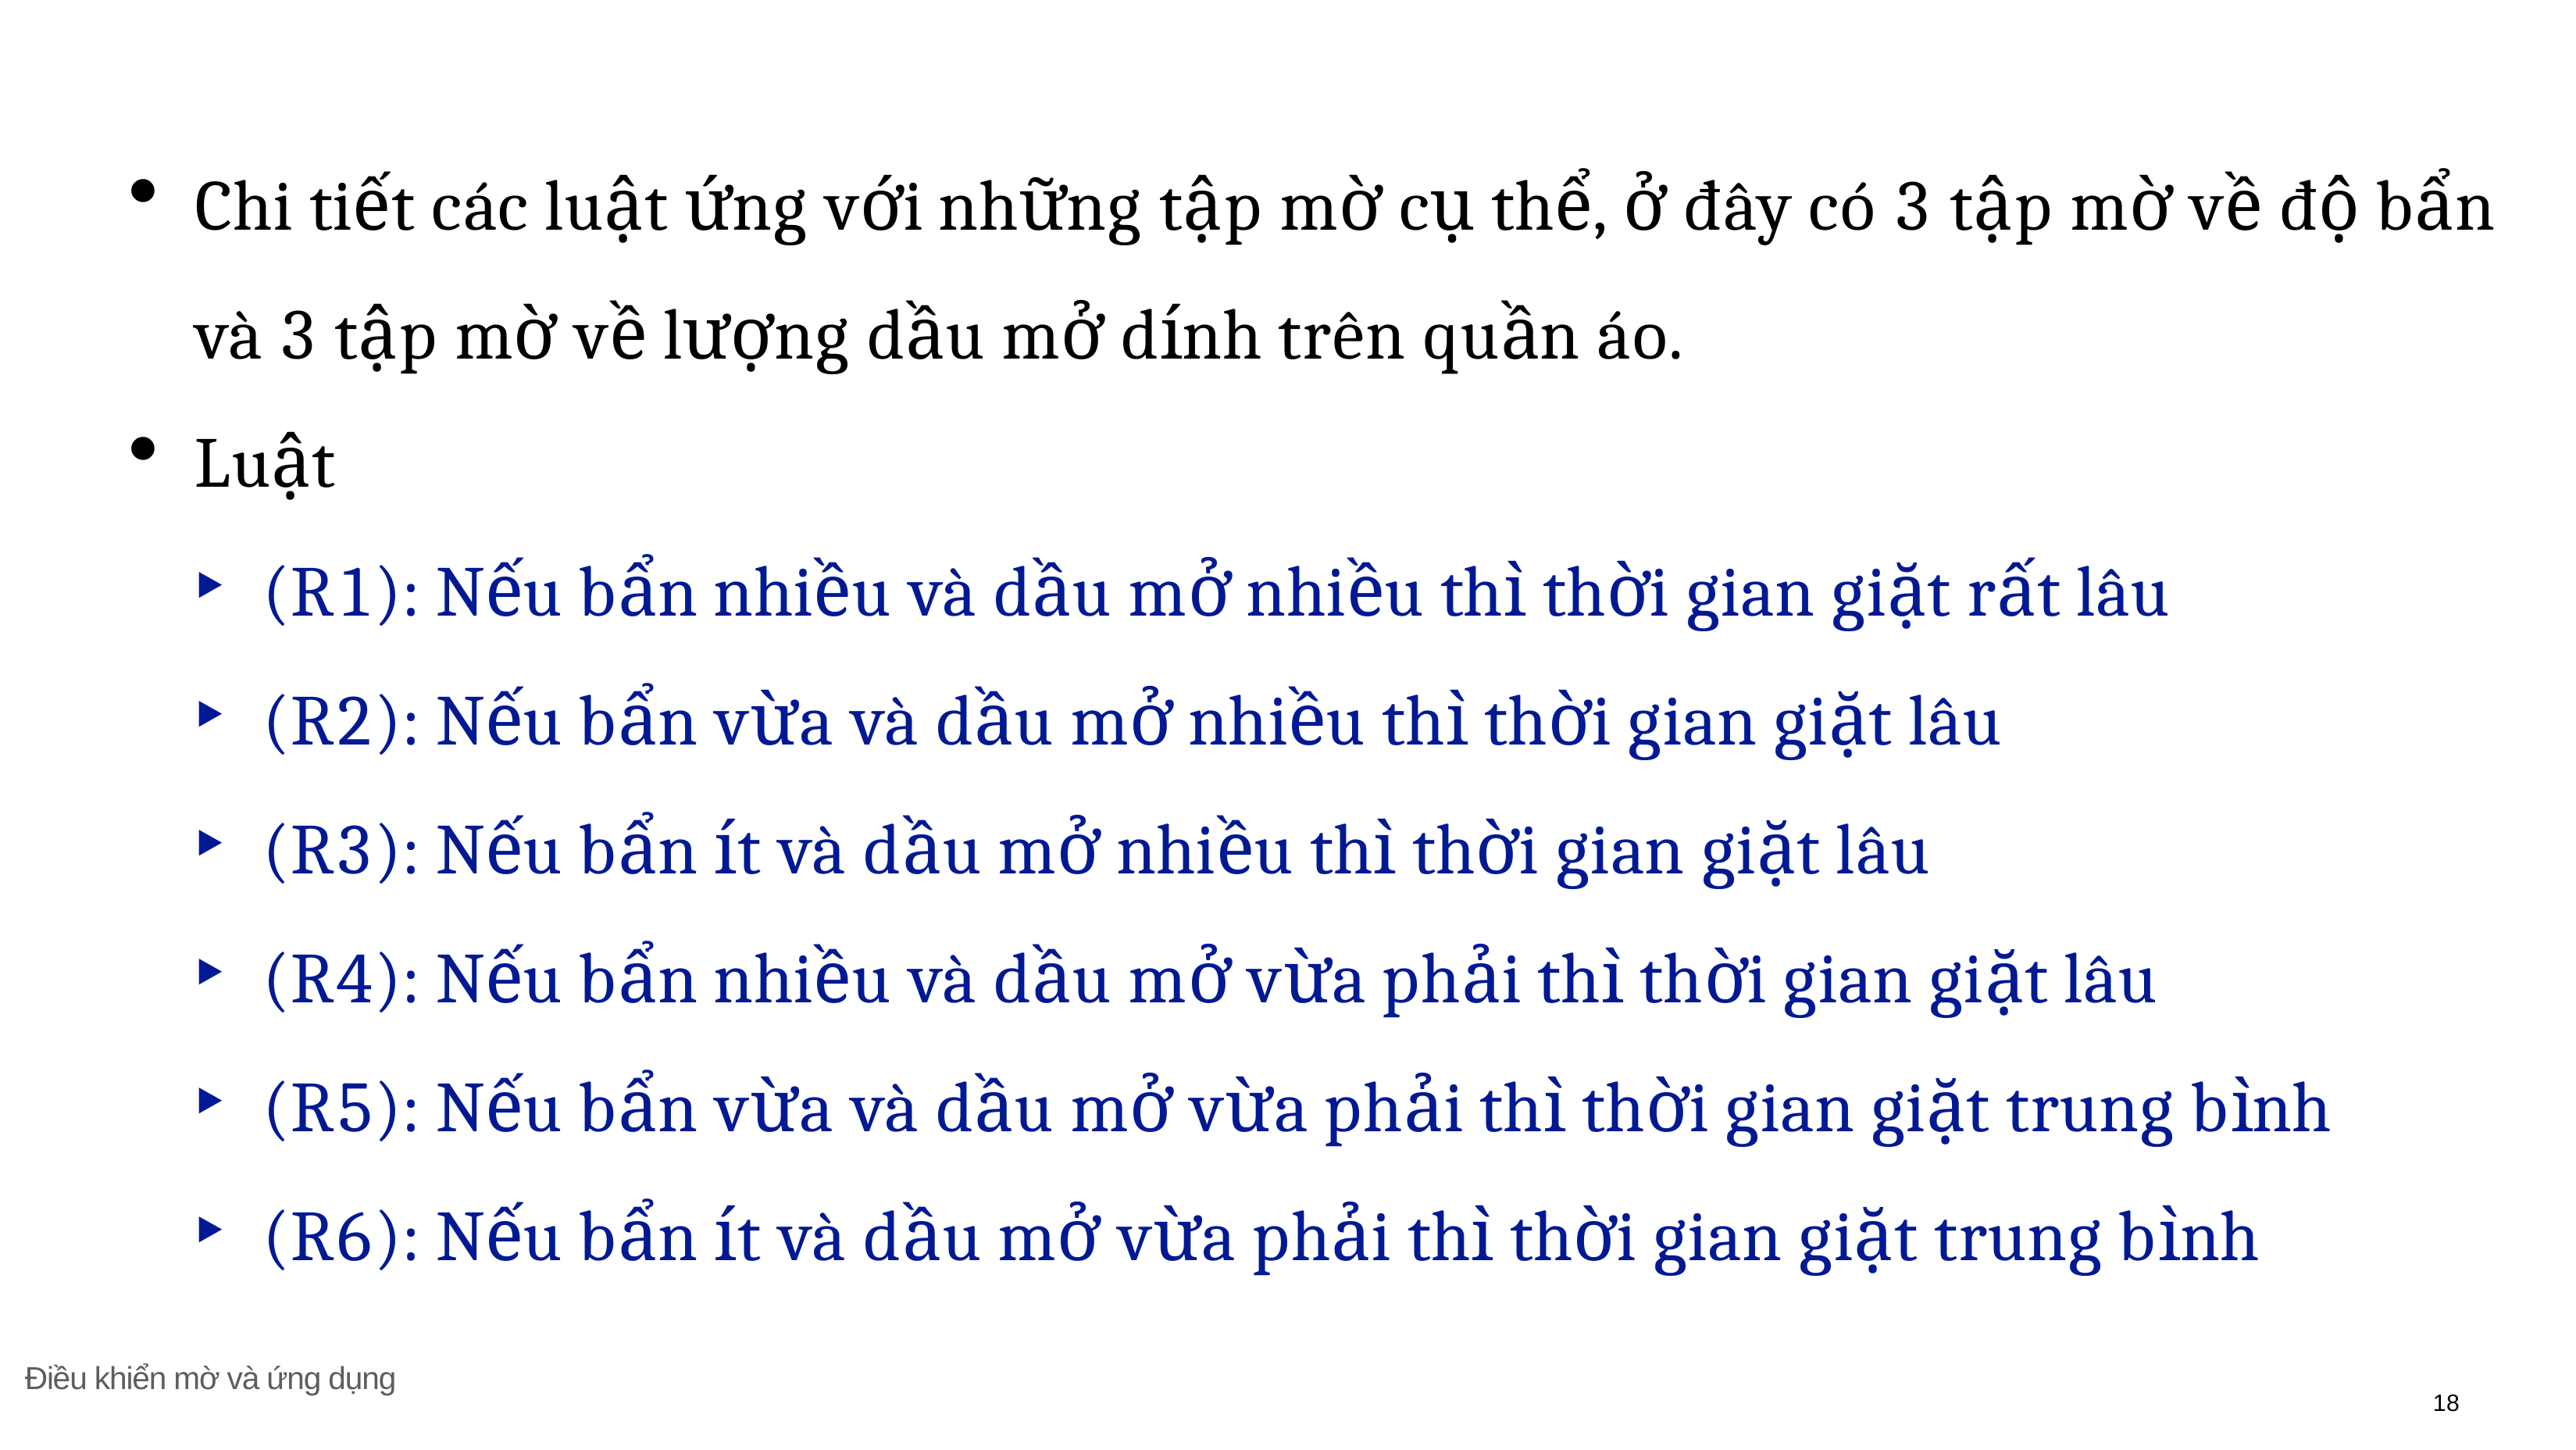

Chi tiết các luật ứng với những tập mờ cụ thể, ở đây có 3 tập mờ về độ bẩn và 3 tập mờ về lượng dầu mở dı́nh trên quần áo.
Luật
(R1): Nếu bẩn nhiều và dầu mở nhiều thı̀ thời gian giặt rất lâu
(R2): Nếu bẩn vừa và dầu mở nhiều thı̀ thời gian giặt lâu
(R3): Nếu bẩn ı́t và dầu mở nhiều thı̀ thời gian giặt lâu
(R4): Nếu bẩn nhiều và dầu mở vừa phải thı̀ thời gian giặt lâu
(R5): Nếu bẩn vừa và dầu mở vừa phải thı̀ thời gian giặt trung bı̀nh
(R6): Nếu bẩn ı́t và dầu mở vừa phải thı̀ thời gian giặt trung bı̀nh
Điều khiển mờ và ứng dụng
18